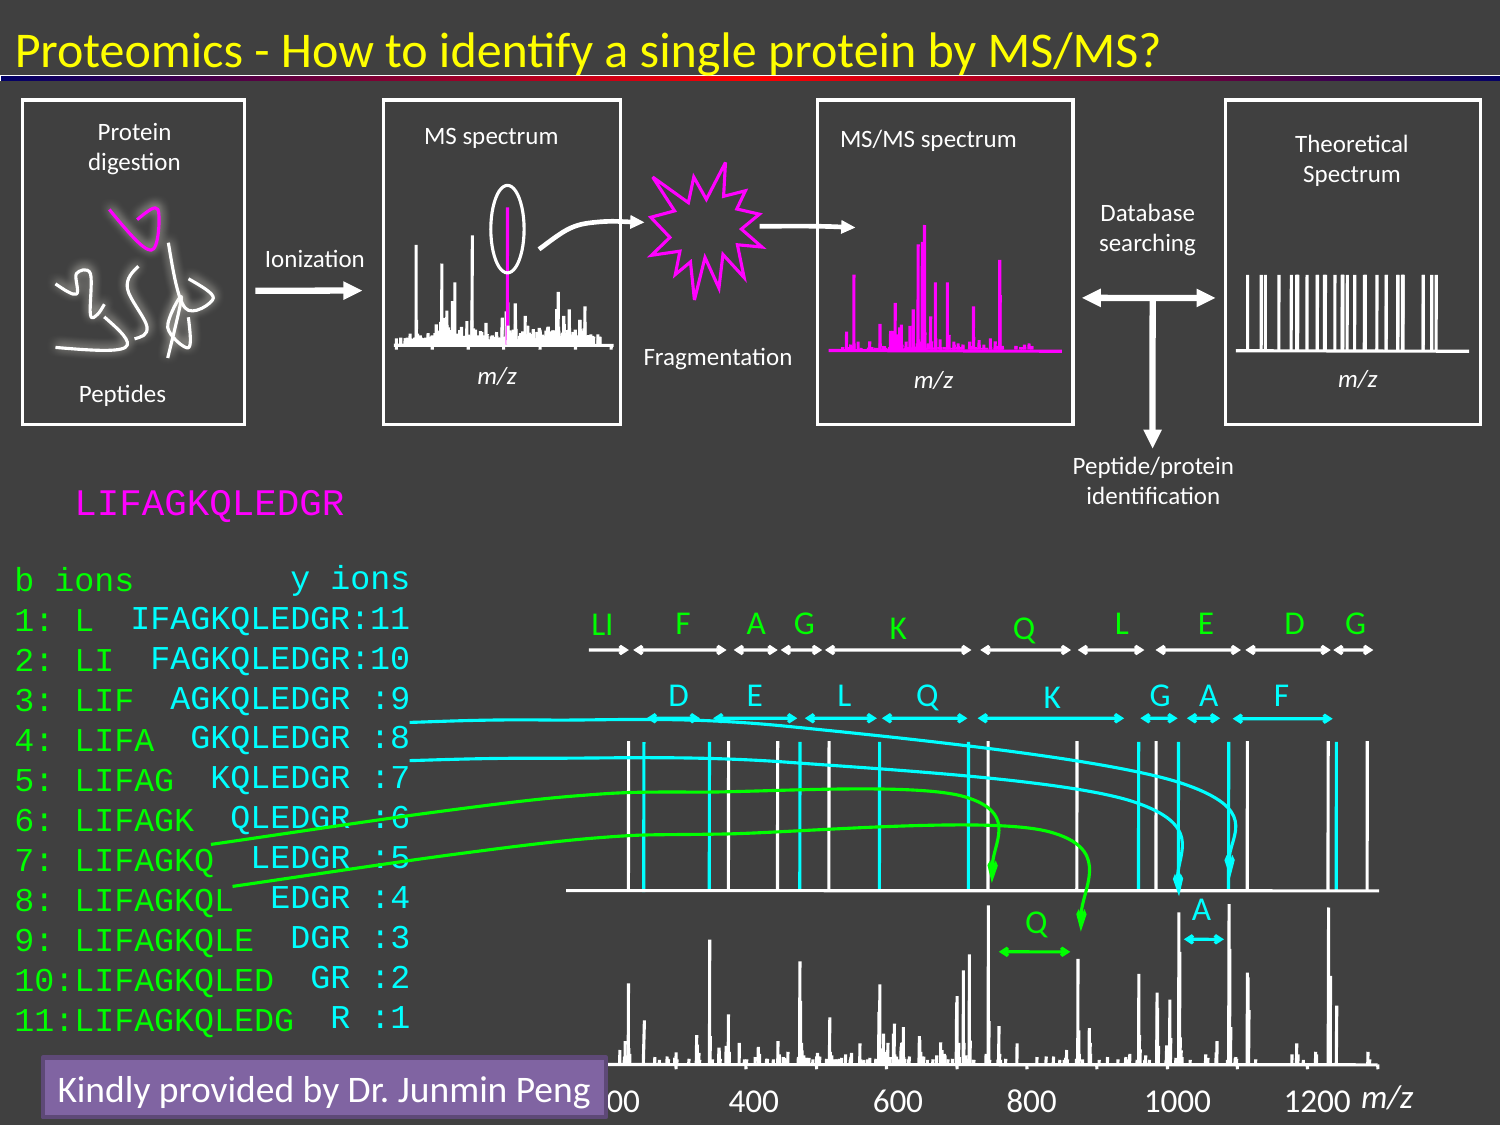

Proteomics - How to identify a single protein by MS/MS?

Protein
digestion
MS spectrum
MS/MS spectrum
Theoretical
Spectrum

Database searching

Ionization

Fragmentation

m/z
m/z
m/z
Peptides

Peptide/protein
identification
LIFAGKQLEDGR
y ions
IFAGKQLEDGR:11
FAGKQLEDGR:10
AGKQLEDGR :9
GKQLEDGR :8
KQLEDGR :7
QLEDGR :6
LEDGR :5
EDGR :4
DGR :3
GR :2
R :1
b ions
1: L
2: LI
3: LIF
4: LIFA
5: LIFAG
6: LIFAGK
7: LIFAGKQ
8: LIFAGKQL
9: LIFAGKQLE
10:LIFAGKQLED
11:LIFAGKQLEDG
G
F
A
G
L
E
D
LI
K
Q

D
E
L
Q
G
A
F
K

A

Q

m/z
200
400
600
800
1000
1200
Kindly provided by Dr. Junmin Peng